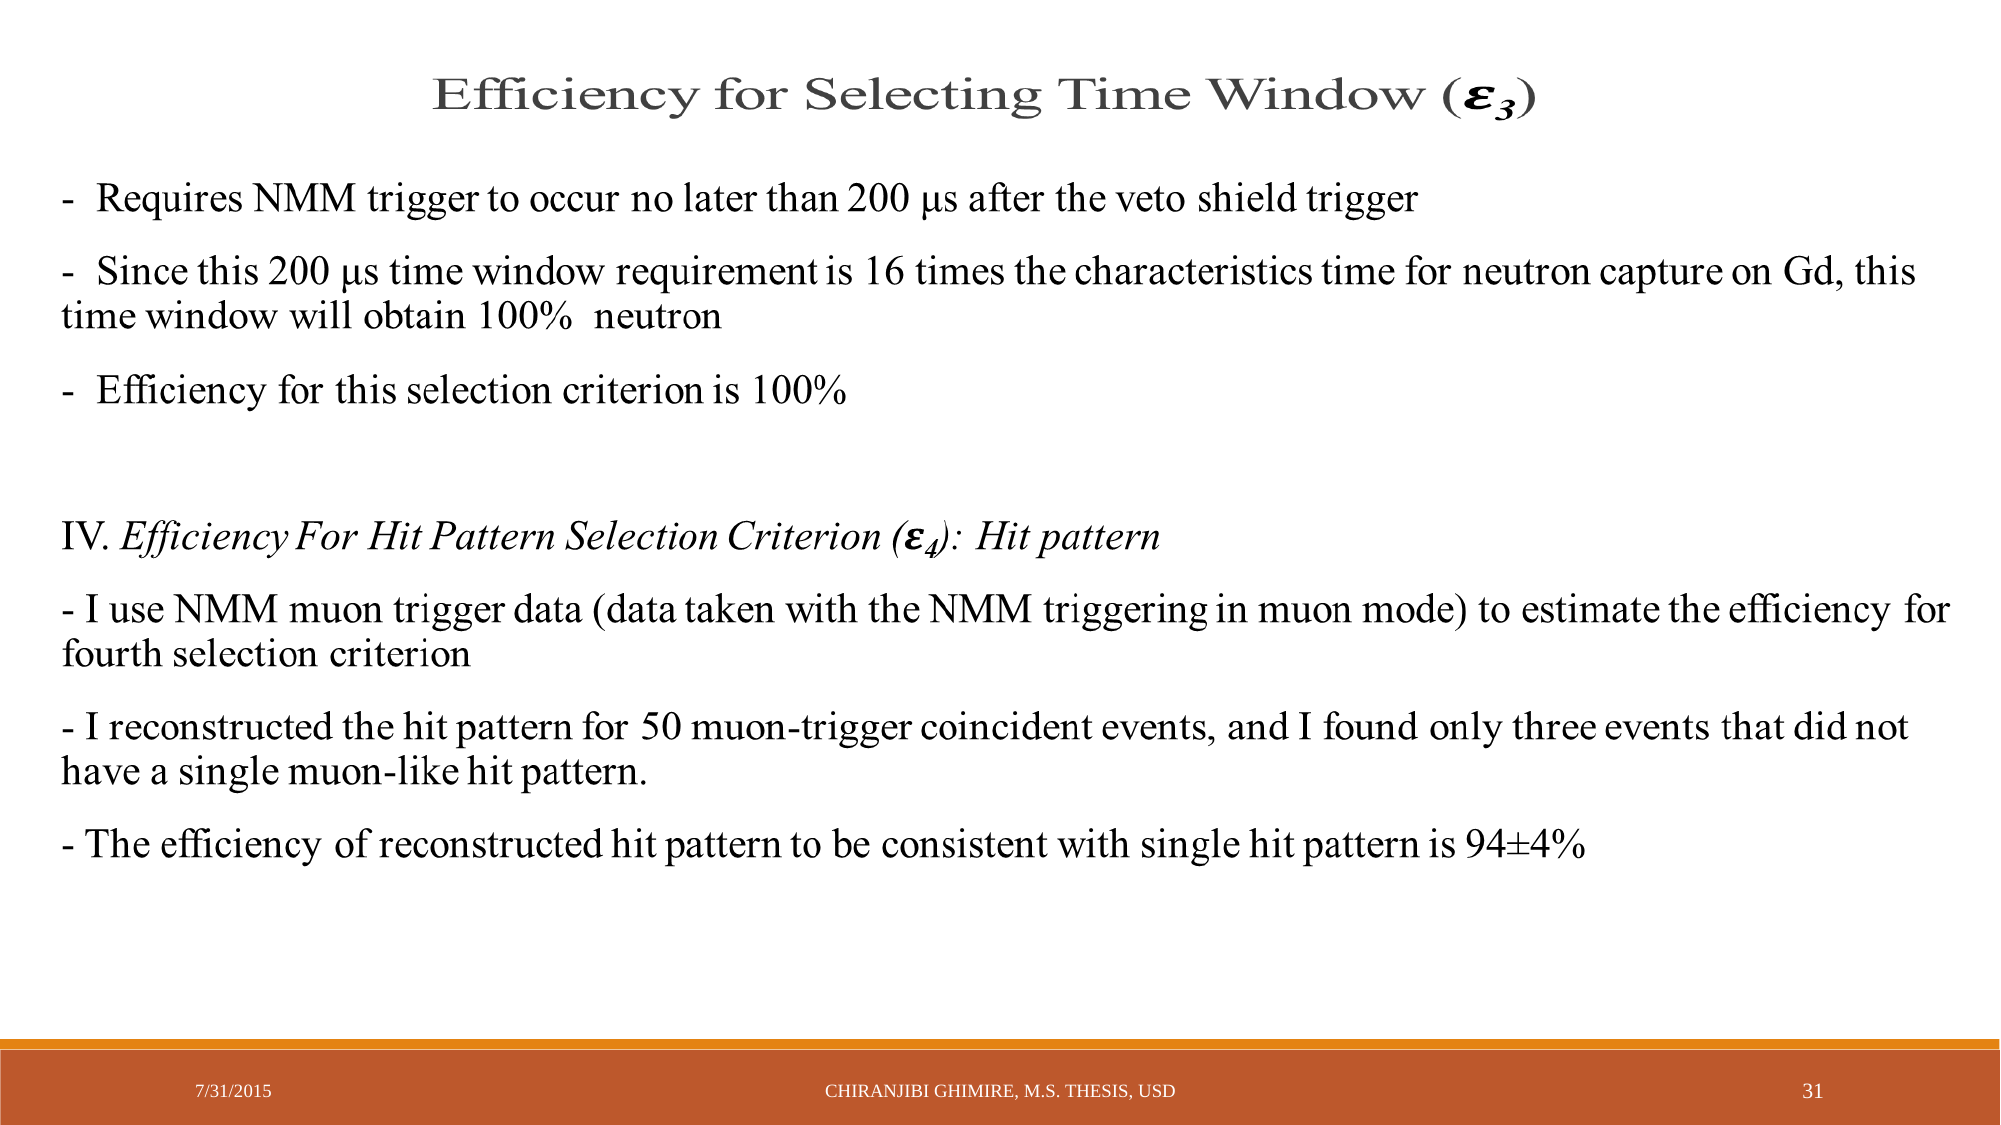

7/31/2015
Chiranjibi Ghimire, M.S. Thesis, USD
31